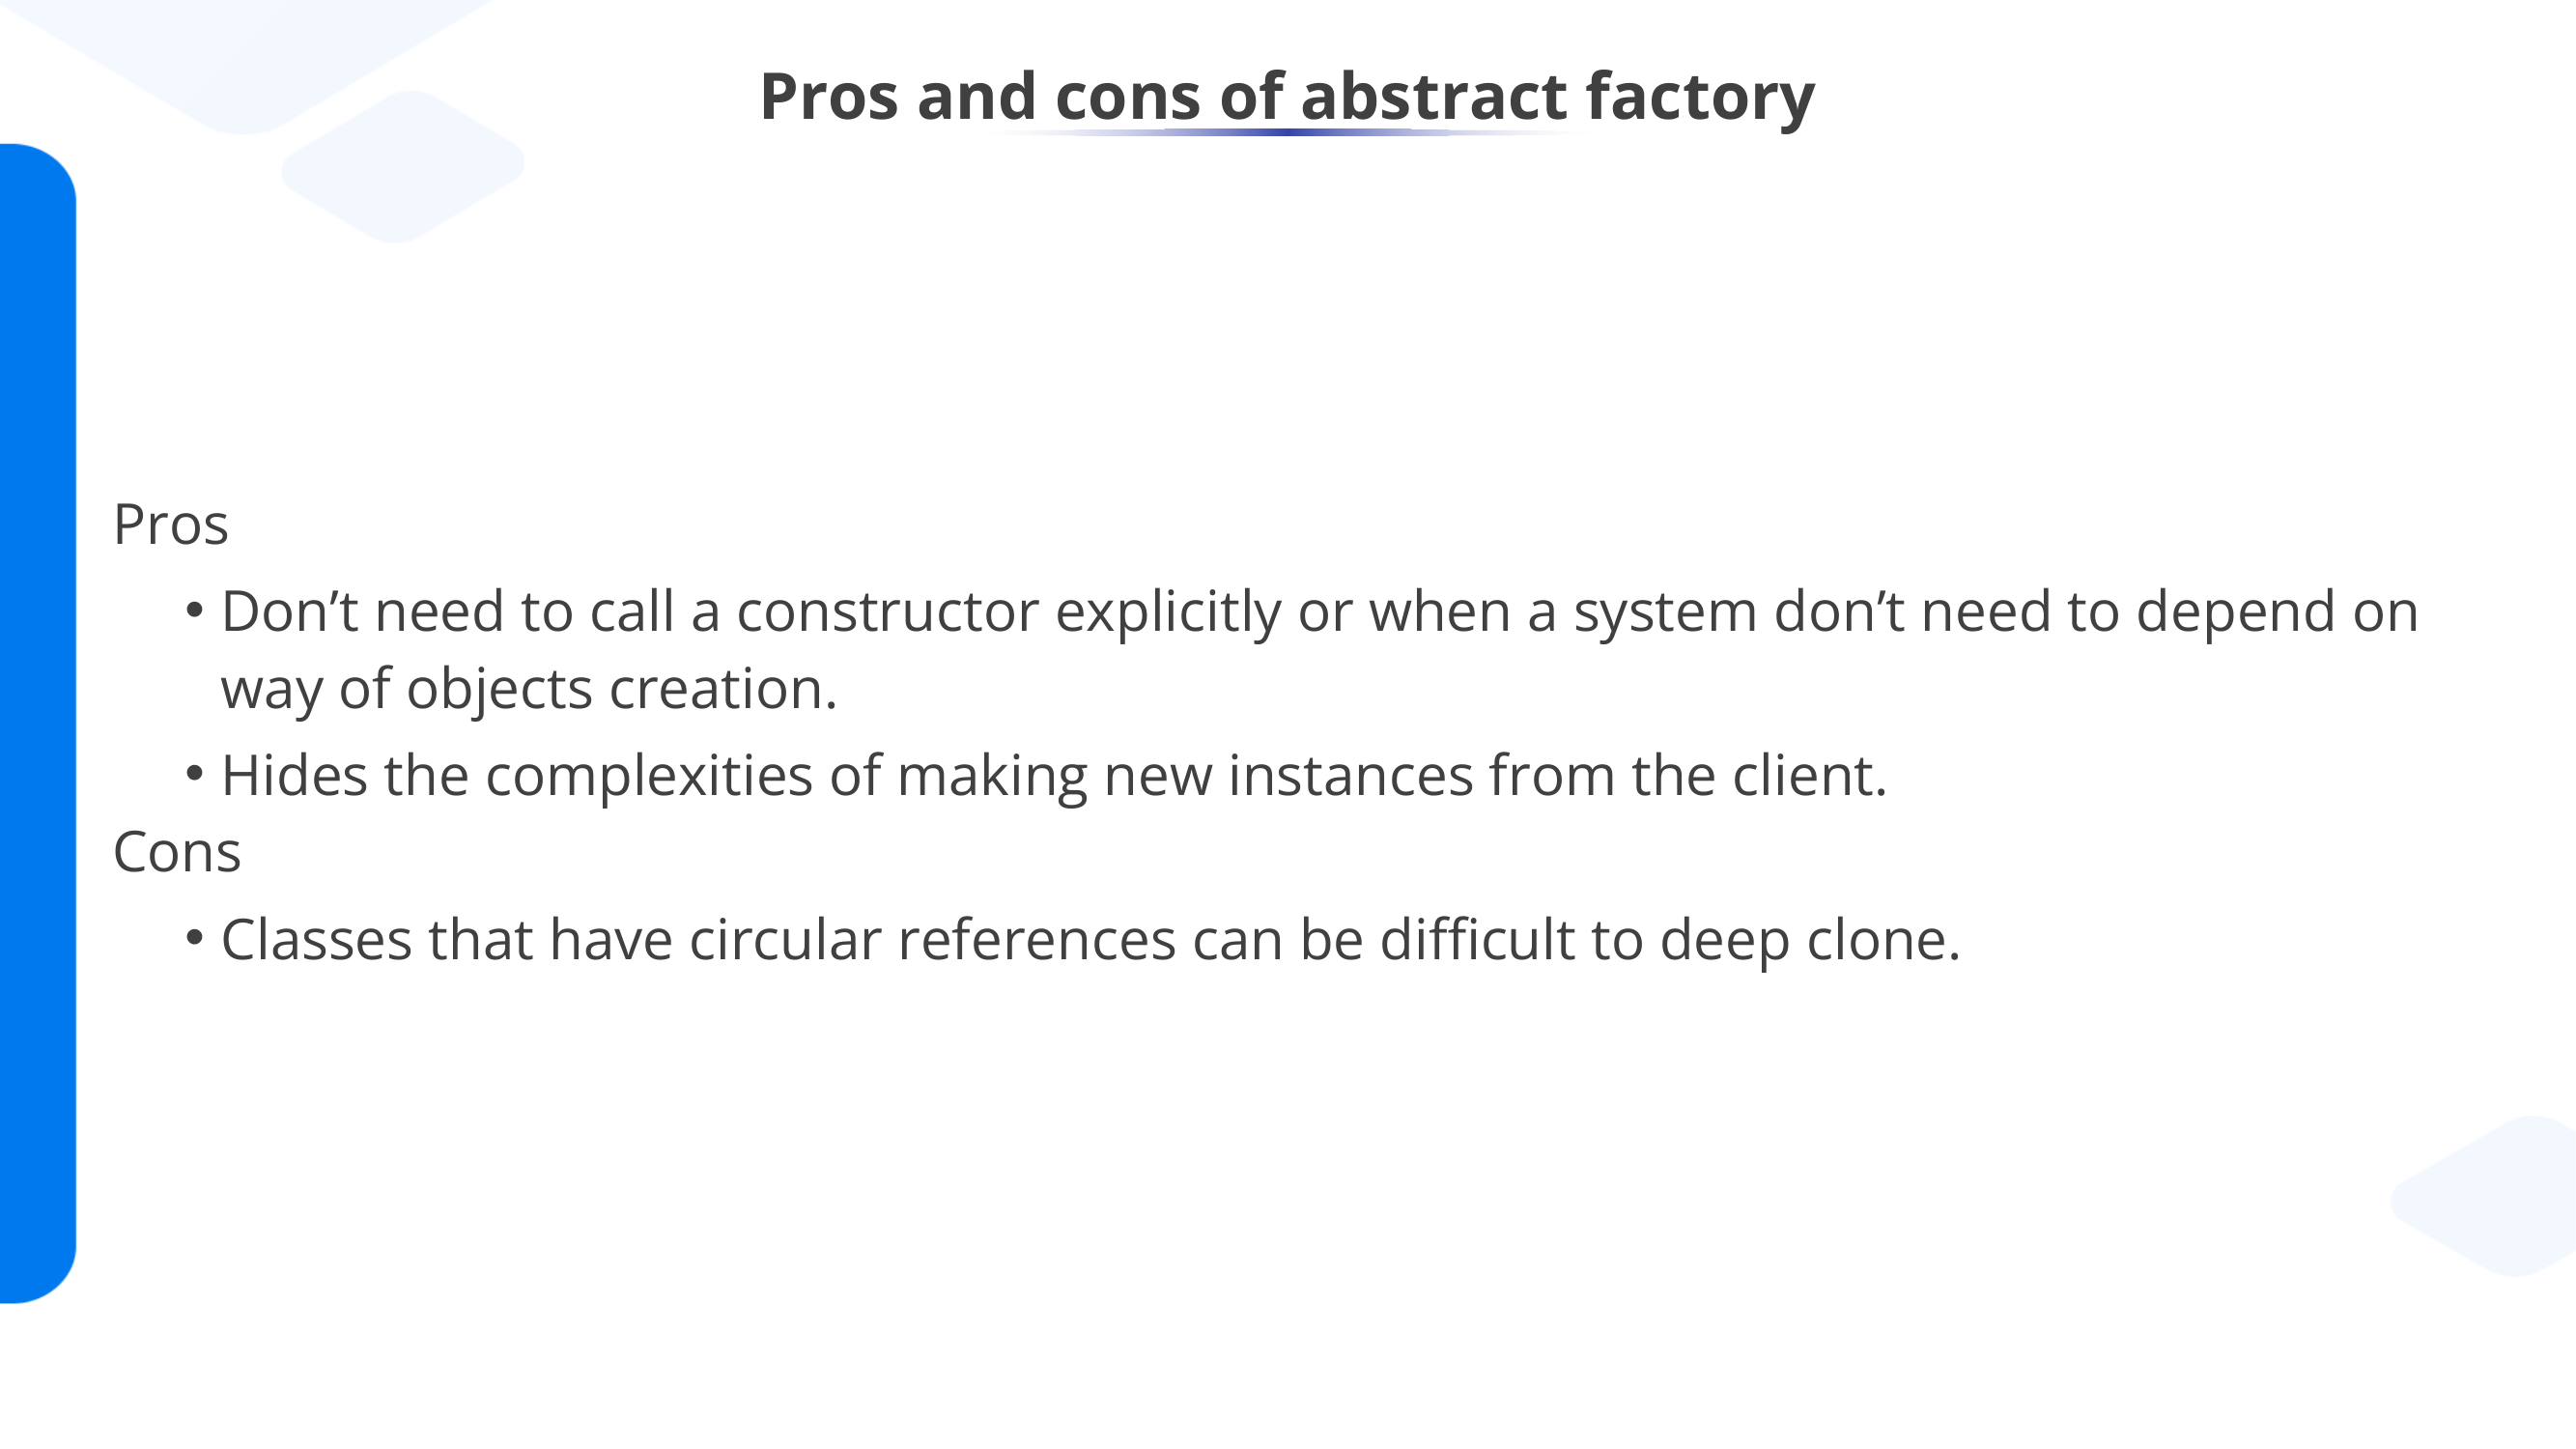

# Pros and cons of abstract factory

Pros
Don’t need to call a constructor explicitly or when a system don’t need to depend on way of objects creation.
Hides the complexities of making new instances from the client.
Cons
Classes that have circular references can be difficult to deep clone.